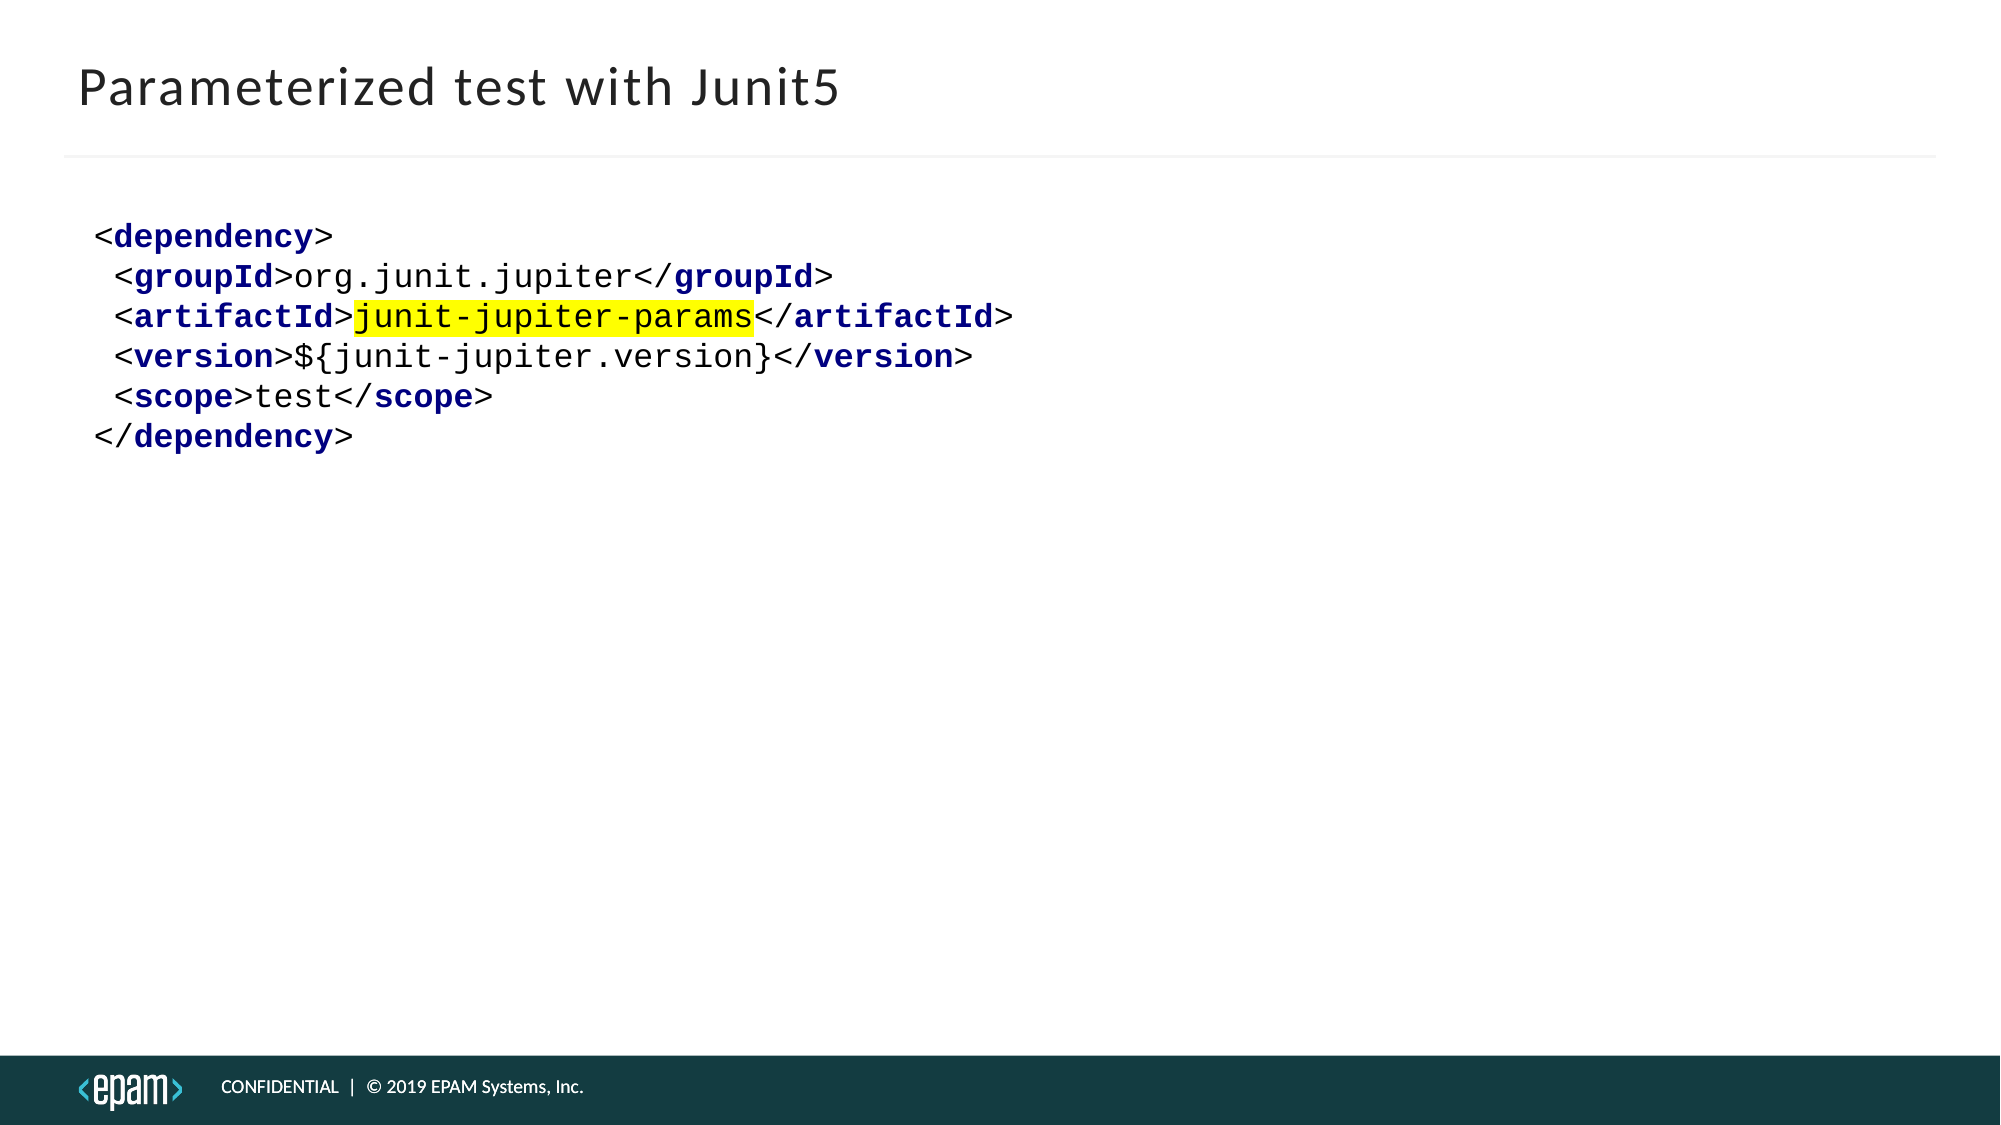

# Parameterized test with Junit5
<dependency>
 <groupId>org.junit.jupiter</groupId>
 <artifactId>junit-jupiter-params</artifactId>
 <version>${junit-jupiter.version}</version>
 <scope>test</scope>
</dependency>
CONFIDENTIAL  |  © 2019 EPAM Systems, Inc.